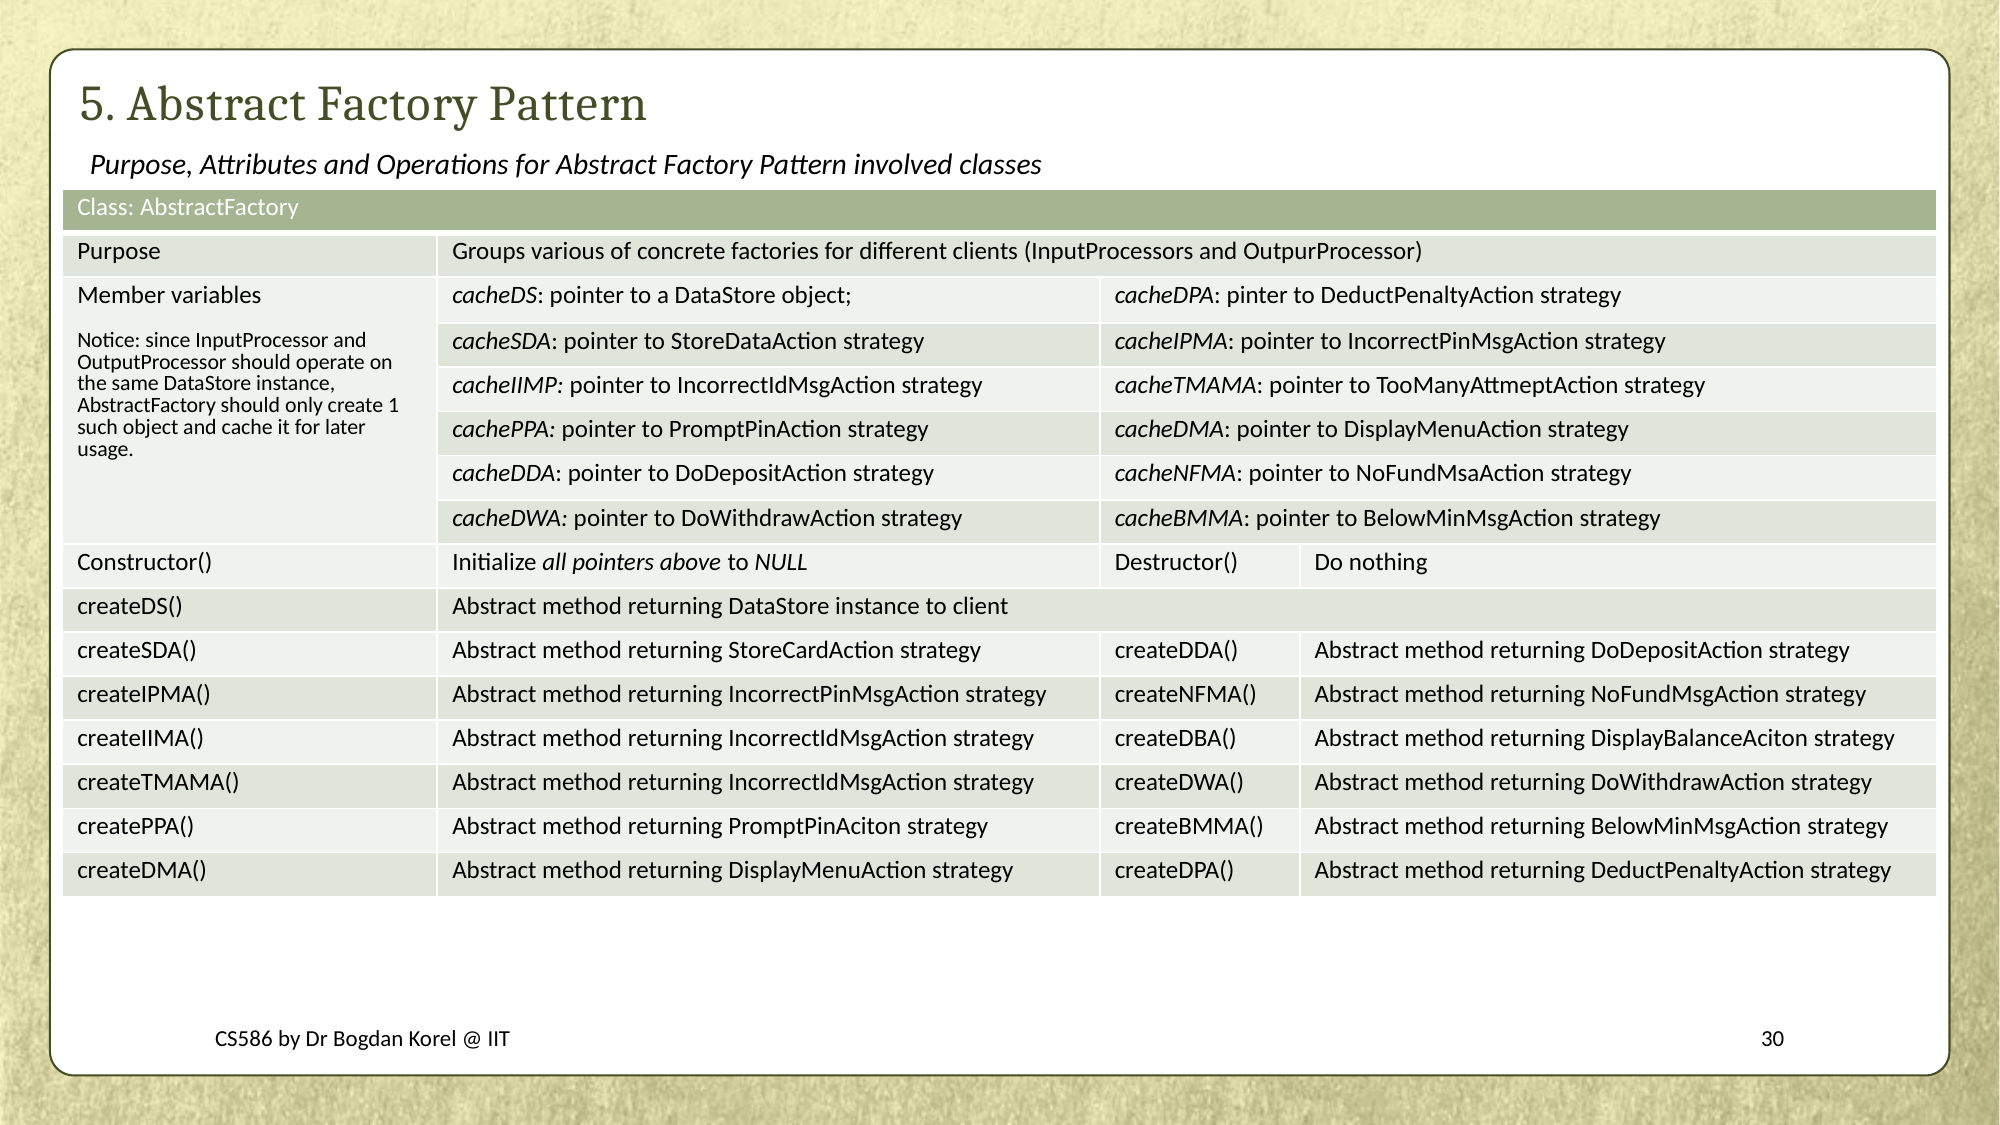

# 5. Abstract Factory Pattern
Purpose, Attributes and Operations for Abstract Factory Pattern involved classes

| Class: AbstractFactory |  |  |  |
| --- | --- | --- | --- |
| Purpose | Groups various of concrete factories for different clients (InputProcessors and OutpurProcessor) |  |  |
| Member variables Notice: since InputProcessor and OutputProcessor should operate on the same DataStore instance, AbstractFactory should only create 1 such object and cache it for later usage. | cacheDS: pointer to a DataStore object; | cacheDPA: pinter to DeductPenaltyAction strategy |  |
|  | cacheSDA: pointer to StoreDataAction strategy | cacheIPMA: pointer to IncorrectPinMsgAction strategy |  |
|  | cacheIIMP: pointer to IncorrectIdMsgAction strategy | cacheTMAMA: pointer to TooManyAttmeptAction strategy |  |
|  | cachePPA: pointer to PromptPinAction strategy | cacheDMA: pointer to DisplayMenuAction strategy |  |
|  | cacheDDA: pointer to DoDepositAction strategy | cacheNFMA: pointer to NoFundMsaAction strategy |  |
|  | cacheDWA: pointer to DoWithdrawAction strategy | cacheBMMA: pointer to BelowMinMsgAction strategy |  |
| Constructor() | Initialize all pointers above to NULL | Destructor() | Do nothing |
| createDS() | Abstract method returning DataStore instance to client |  |  |
| createSDA() | Abstract method returning StoreCardAction strategy | createDDA() | Abstract method returning DoDepositAction strategy |
| createIPMA() | Abstract method returning IncorrectPinMsgAction strategy | createNFMA() | Abstract method returning NoFundMsgAction strategy |
| createIIMA() | Abstract method returning IncorrectIdMsgAction strategy | createDBA() | Abstract method returning DisplayBalanceAciton strategy |
| createTMAMA() | Abstract method returning IncorrectIdMsgAction strategy | createDWA() | Abstract method returning DoWithdrawAction strategy |
| createPPA() | Abstract method returning PromptPinAciton strategy | createBMMA() | Abstract method returning BelowMinMsgAction strategy |
| createDMA() | Abstract method returning DisplayMenuAction strategy | createDPA() | Abstract method returning DeductPenaltyAction strategy |
CS586 by Dr Bogdan Korel @ IIT
30